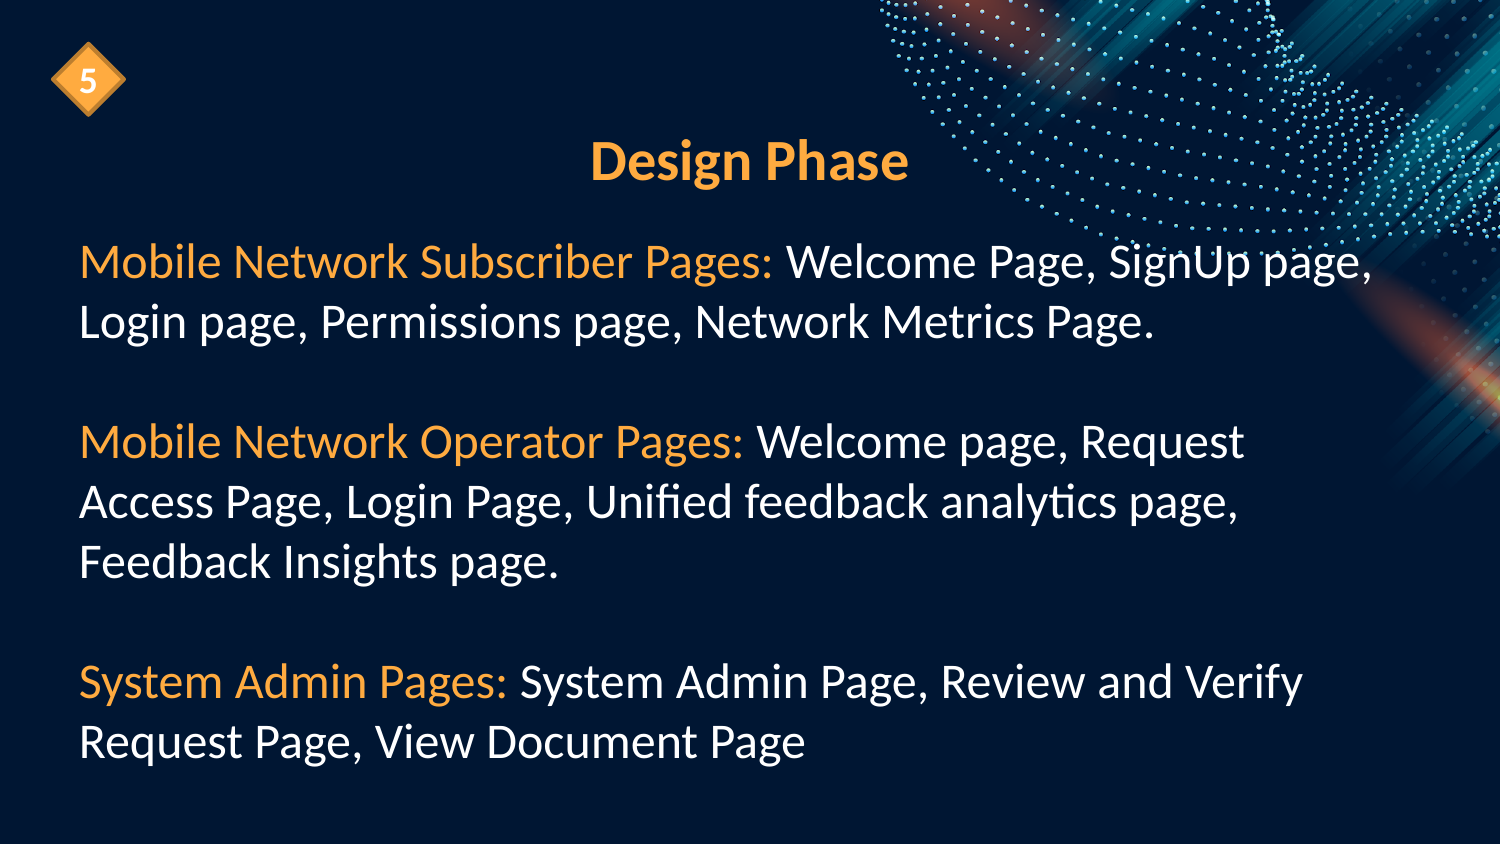

5
Design Phase
Mobile Network Subscriber Pages: Welcome Page, SignUp page, Login page, Permissions page, Network Metrics Page.

Mobile Network Operator Pages: Welcome page, Request Access Page, Login Page, Unified feedback analytics page, Feedback Insights page.
System Admin Pages: System Admin Page, Review and Verify Request Page, View Document Page